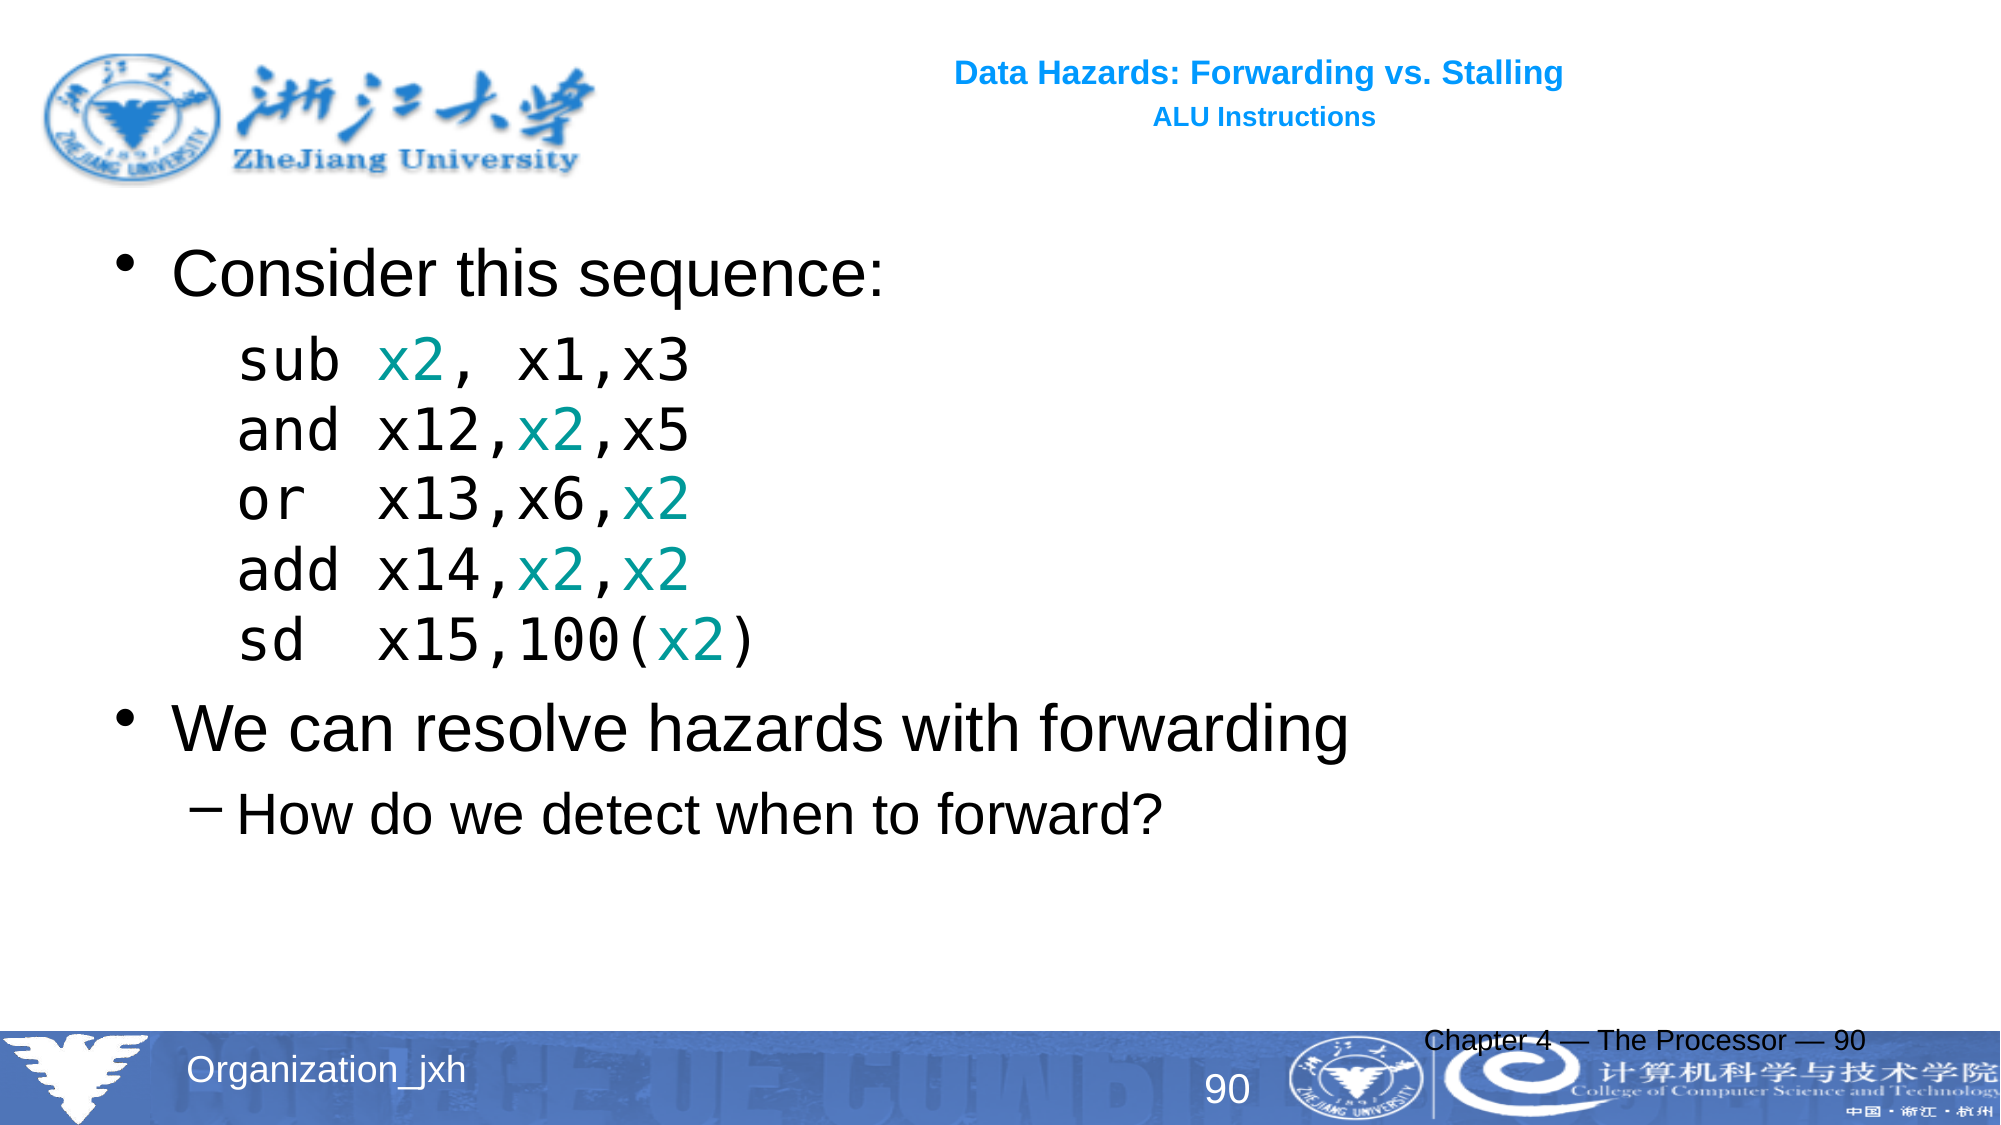

# Data Hazards: Forwarding vs. Stalling ALU Instructions
Consider this sequence:
	sub x2, x1,x3
and x12,x2,x5
or  x13,x6,x2
add x14,x2,x2
sd  x15,100(x2)
We can resolve hazards with forwarding
How do we detect when to forward?
Chapter 4 — The Processor — 90